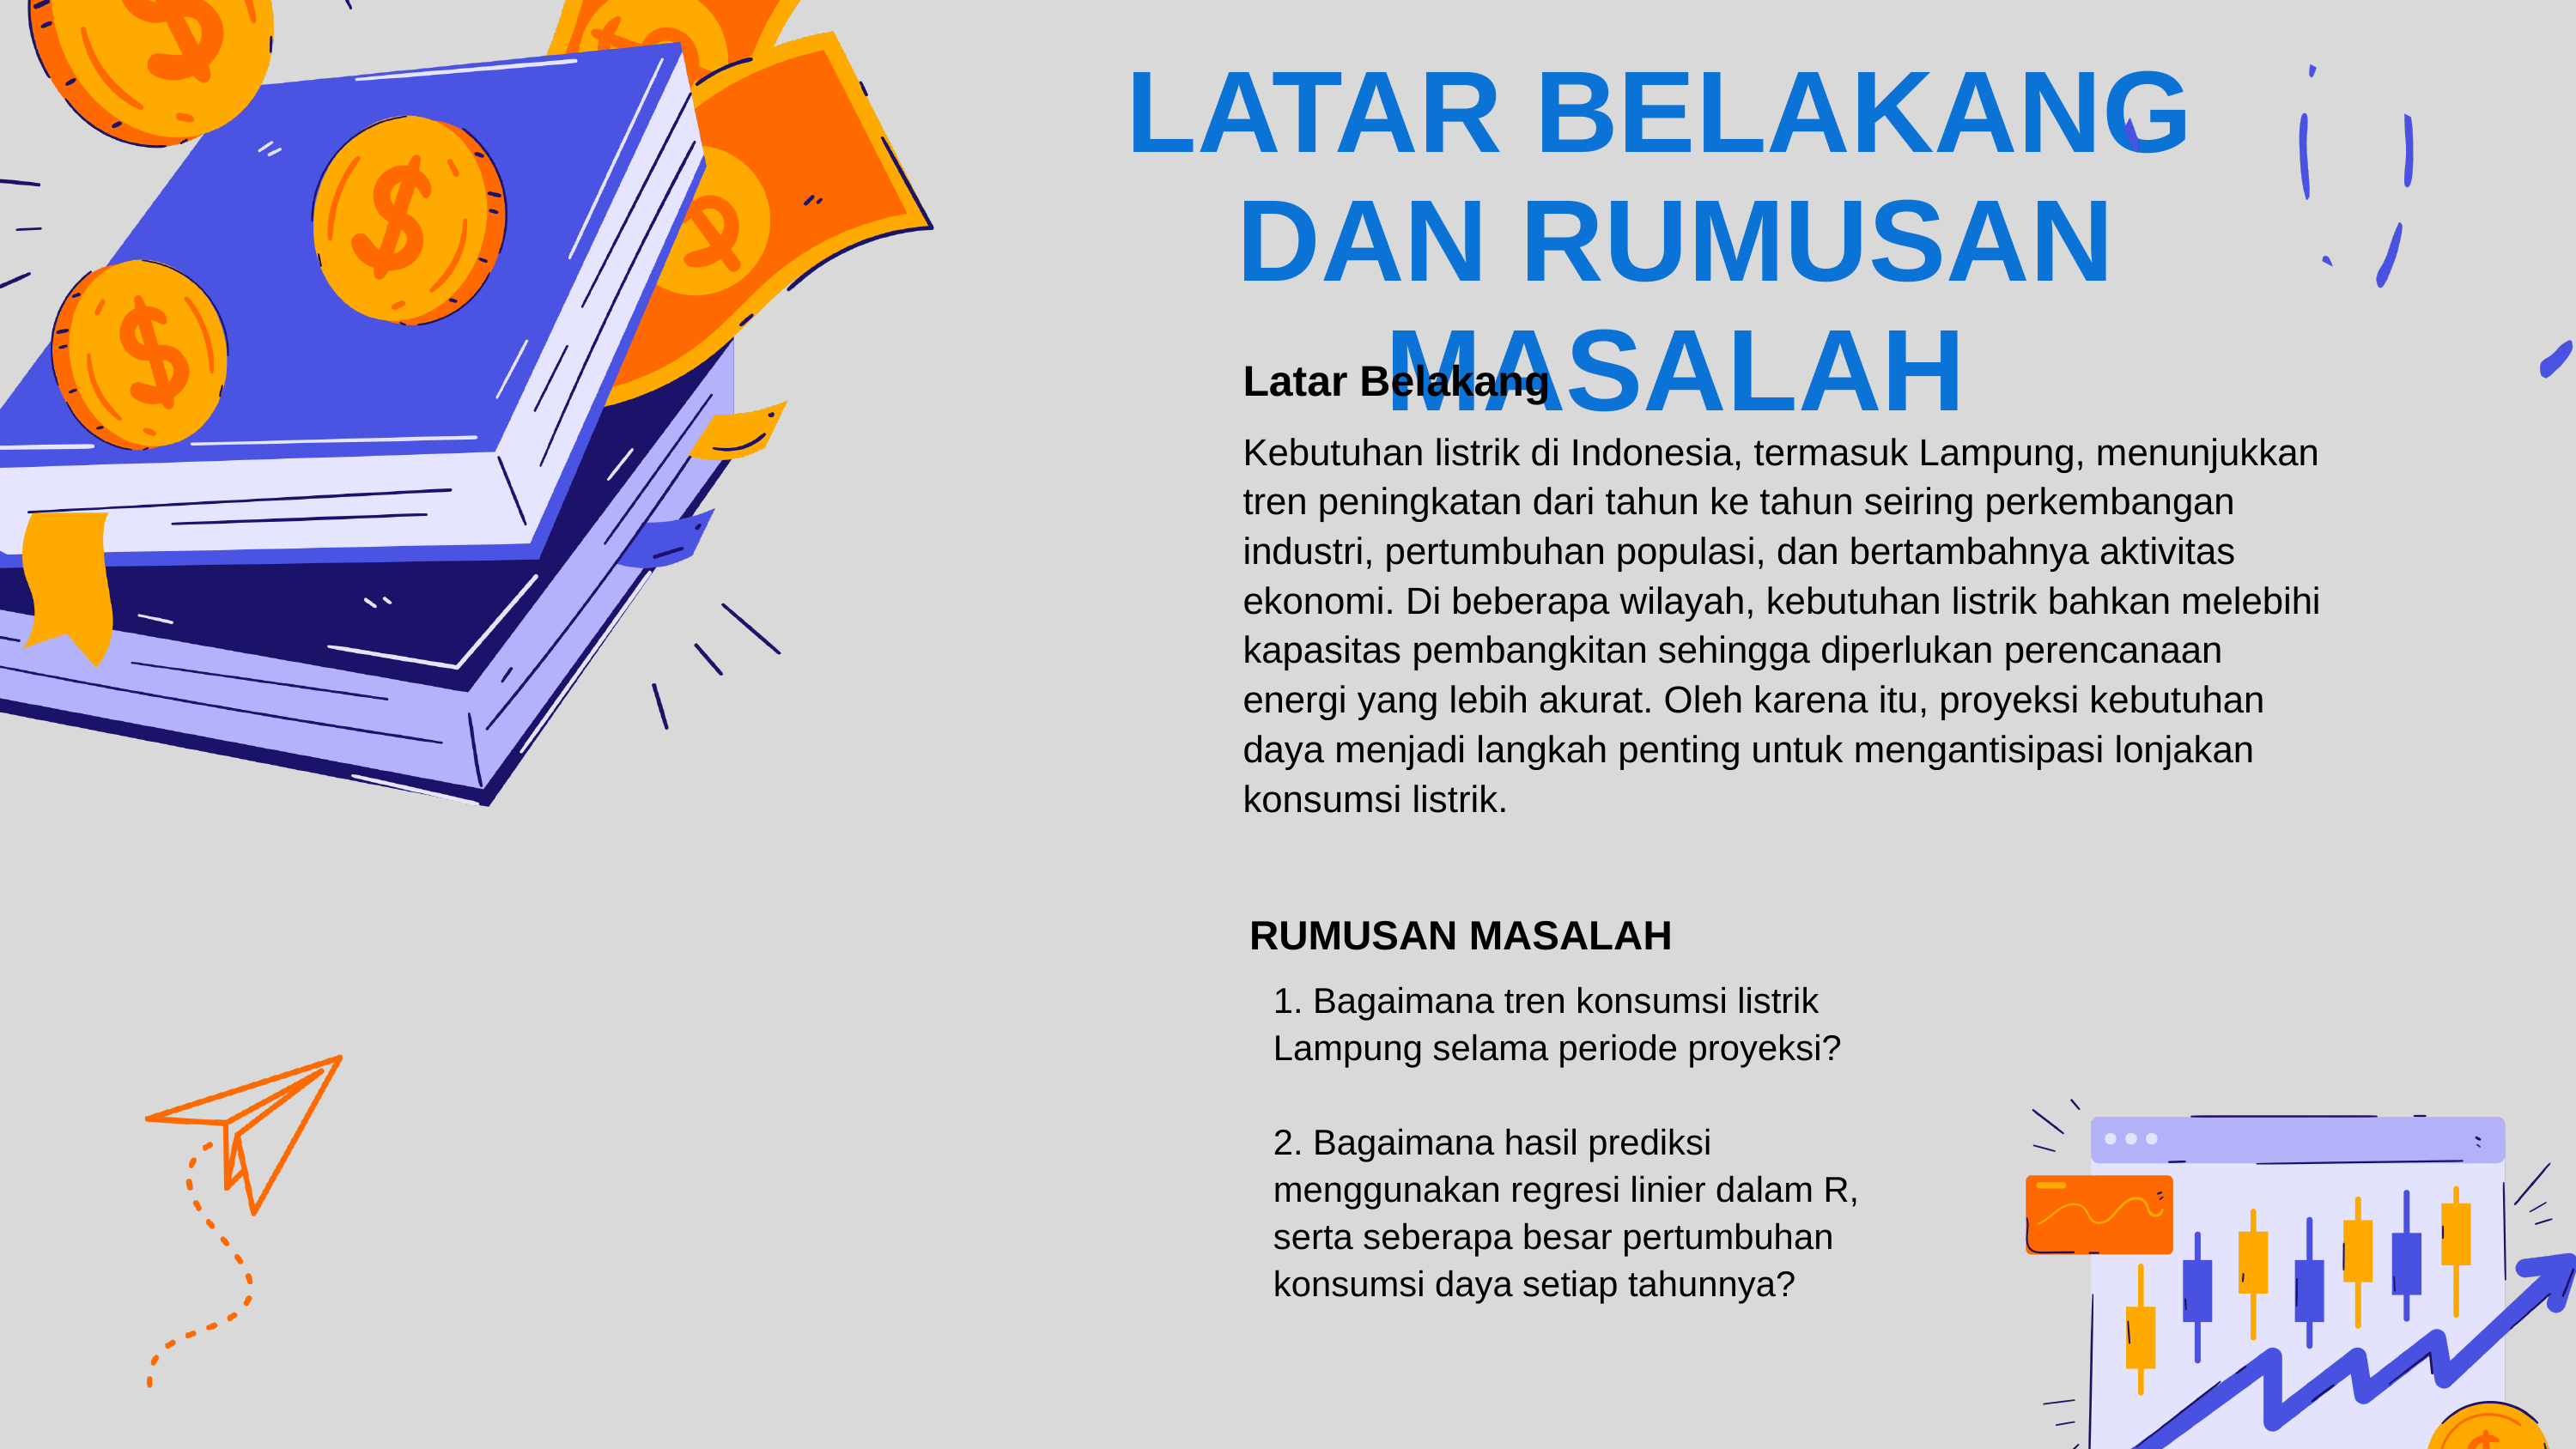

LATAR BELAKANG
DAN RUMUSAN MASALAH

Latar Belakang
Kebutuhan listrik di Indonesia, termasuk Lampung, menunjukkan tren peningkatan dari tahun ke tahun seiring perkembangan industri, pertumbuhan populasi, dan bertambahnya aktivitas ekonomi. Di beberapa wilayah, kebutuhan listrik bahkan melebihi kapasitas pembangkitan sehingga diperlukan perencanaan energi yang lebih akurat. Oleh karena itu, proyeksi kebutuhan daya menjadi langkah penting untuk mengantisipasi lonjakan konsumsi listrik.
RUMUSAN MASALAH
1. Bagaimana tren konsumsi listrik Lampung selama periode proyeksi?

2. Bagaimana hasil prediksi menggunakan regresi linier dalam R, serta seberapa besar pertumbuhan konsumsi daya setiap tahunnya?